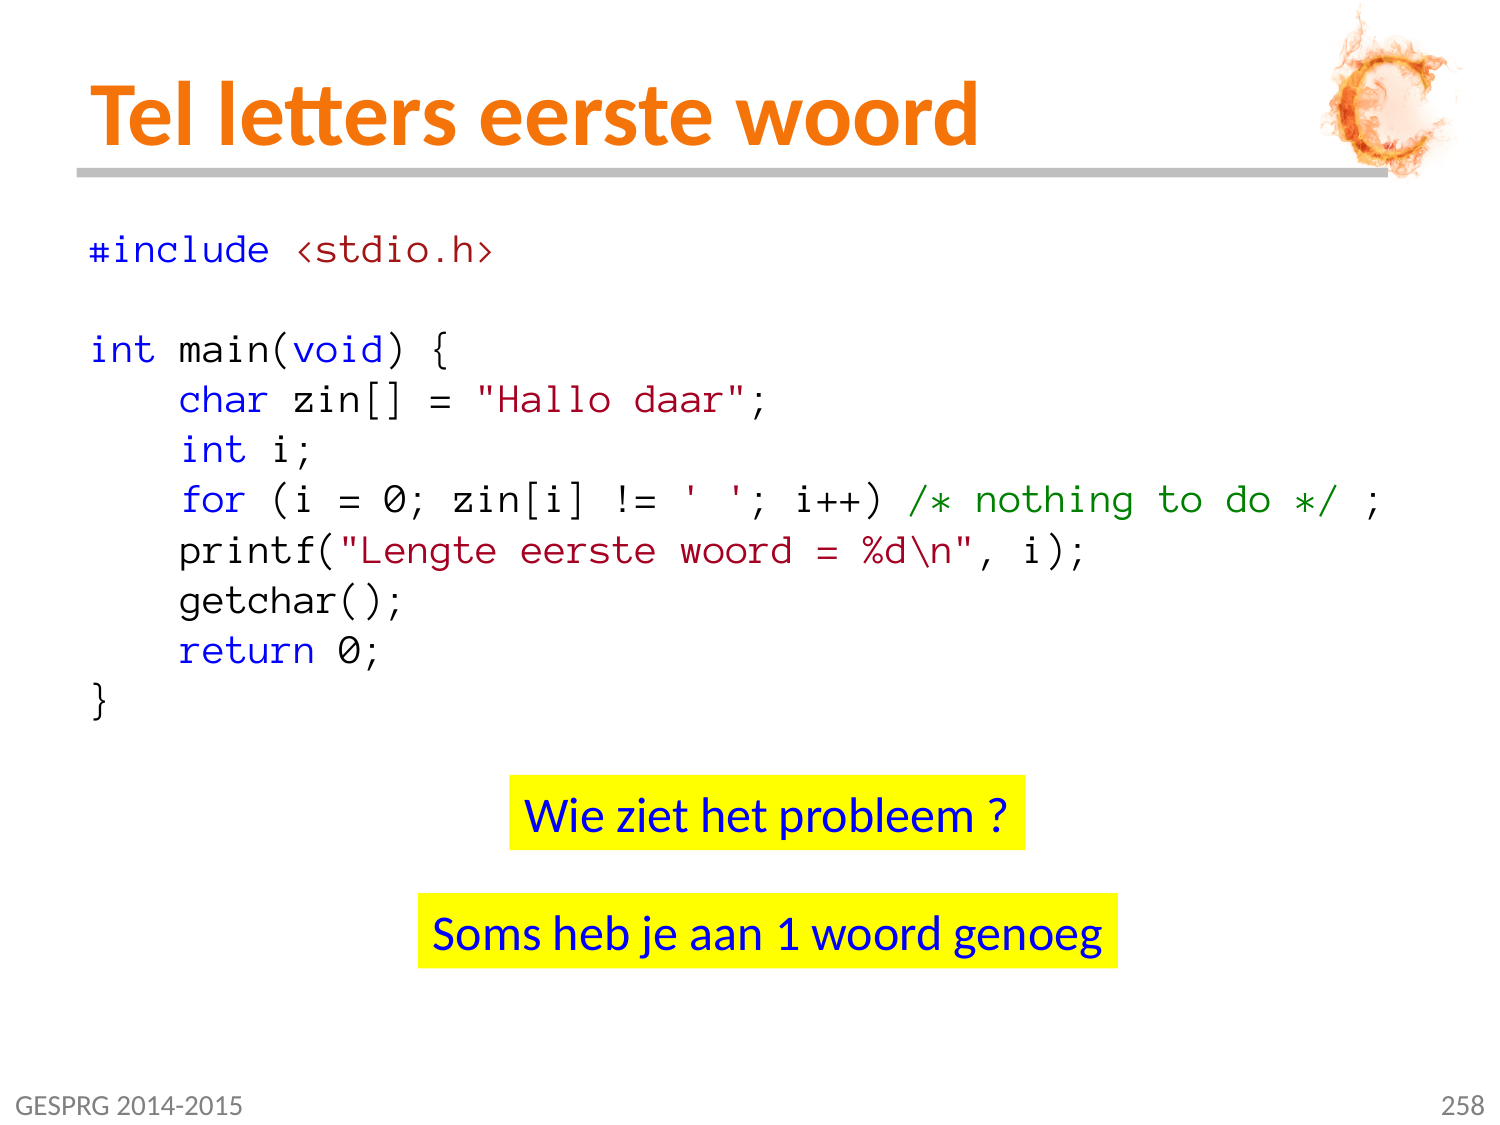

# Tel letters eerste woord
#include <stdio.h>

int main(void) {
    char zin[] = "Hallo daar";
    int i;
    for (i = 0; zin[i] != ' '; i++) /* nothing to do */ ;
    printf("Lengte eerste woord = %d\n", i);
    getchar();
    return 0;
}

Wie ziet het probleem ?
Soms heb je aan 1 woord genoeg
GESPRG 2014-2015
258